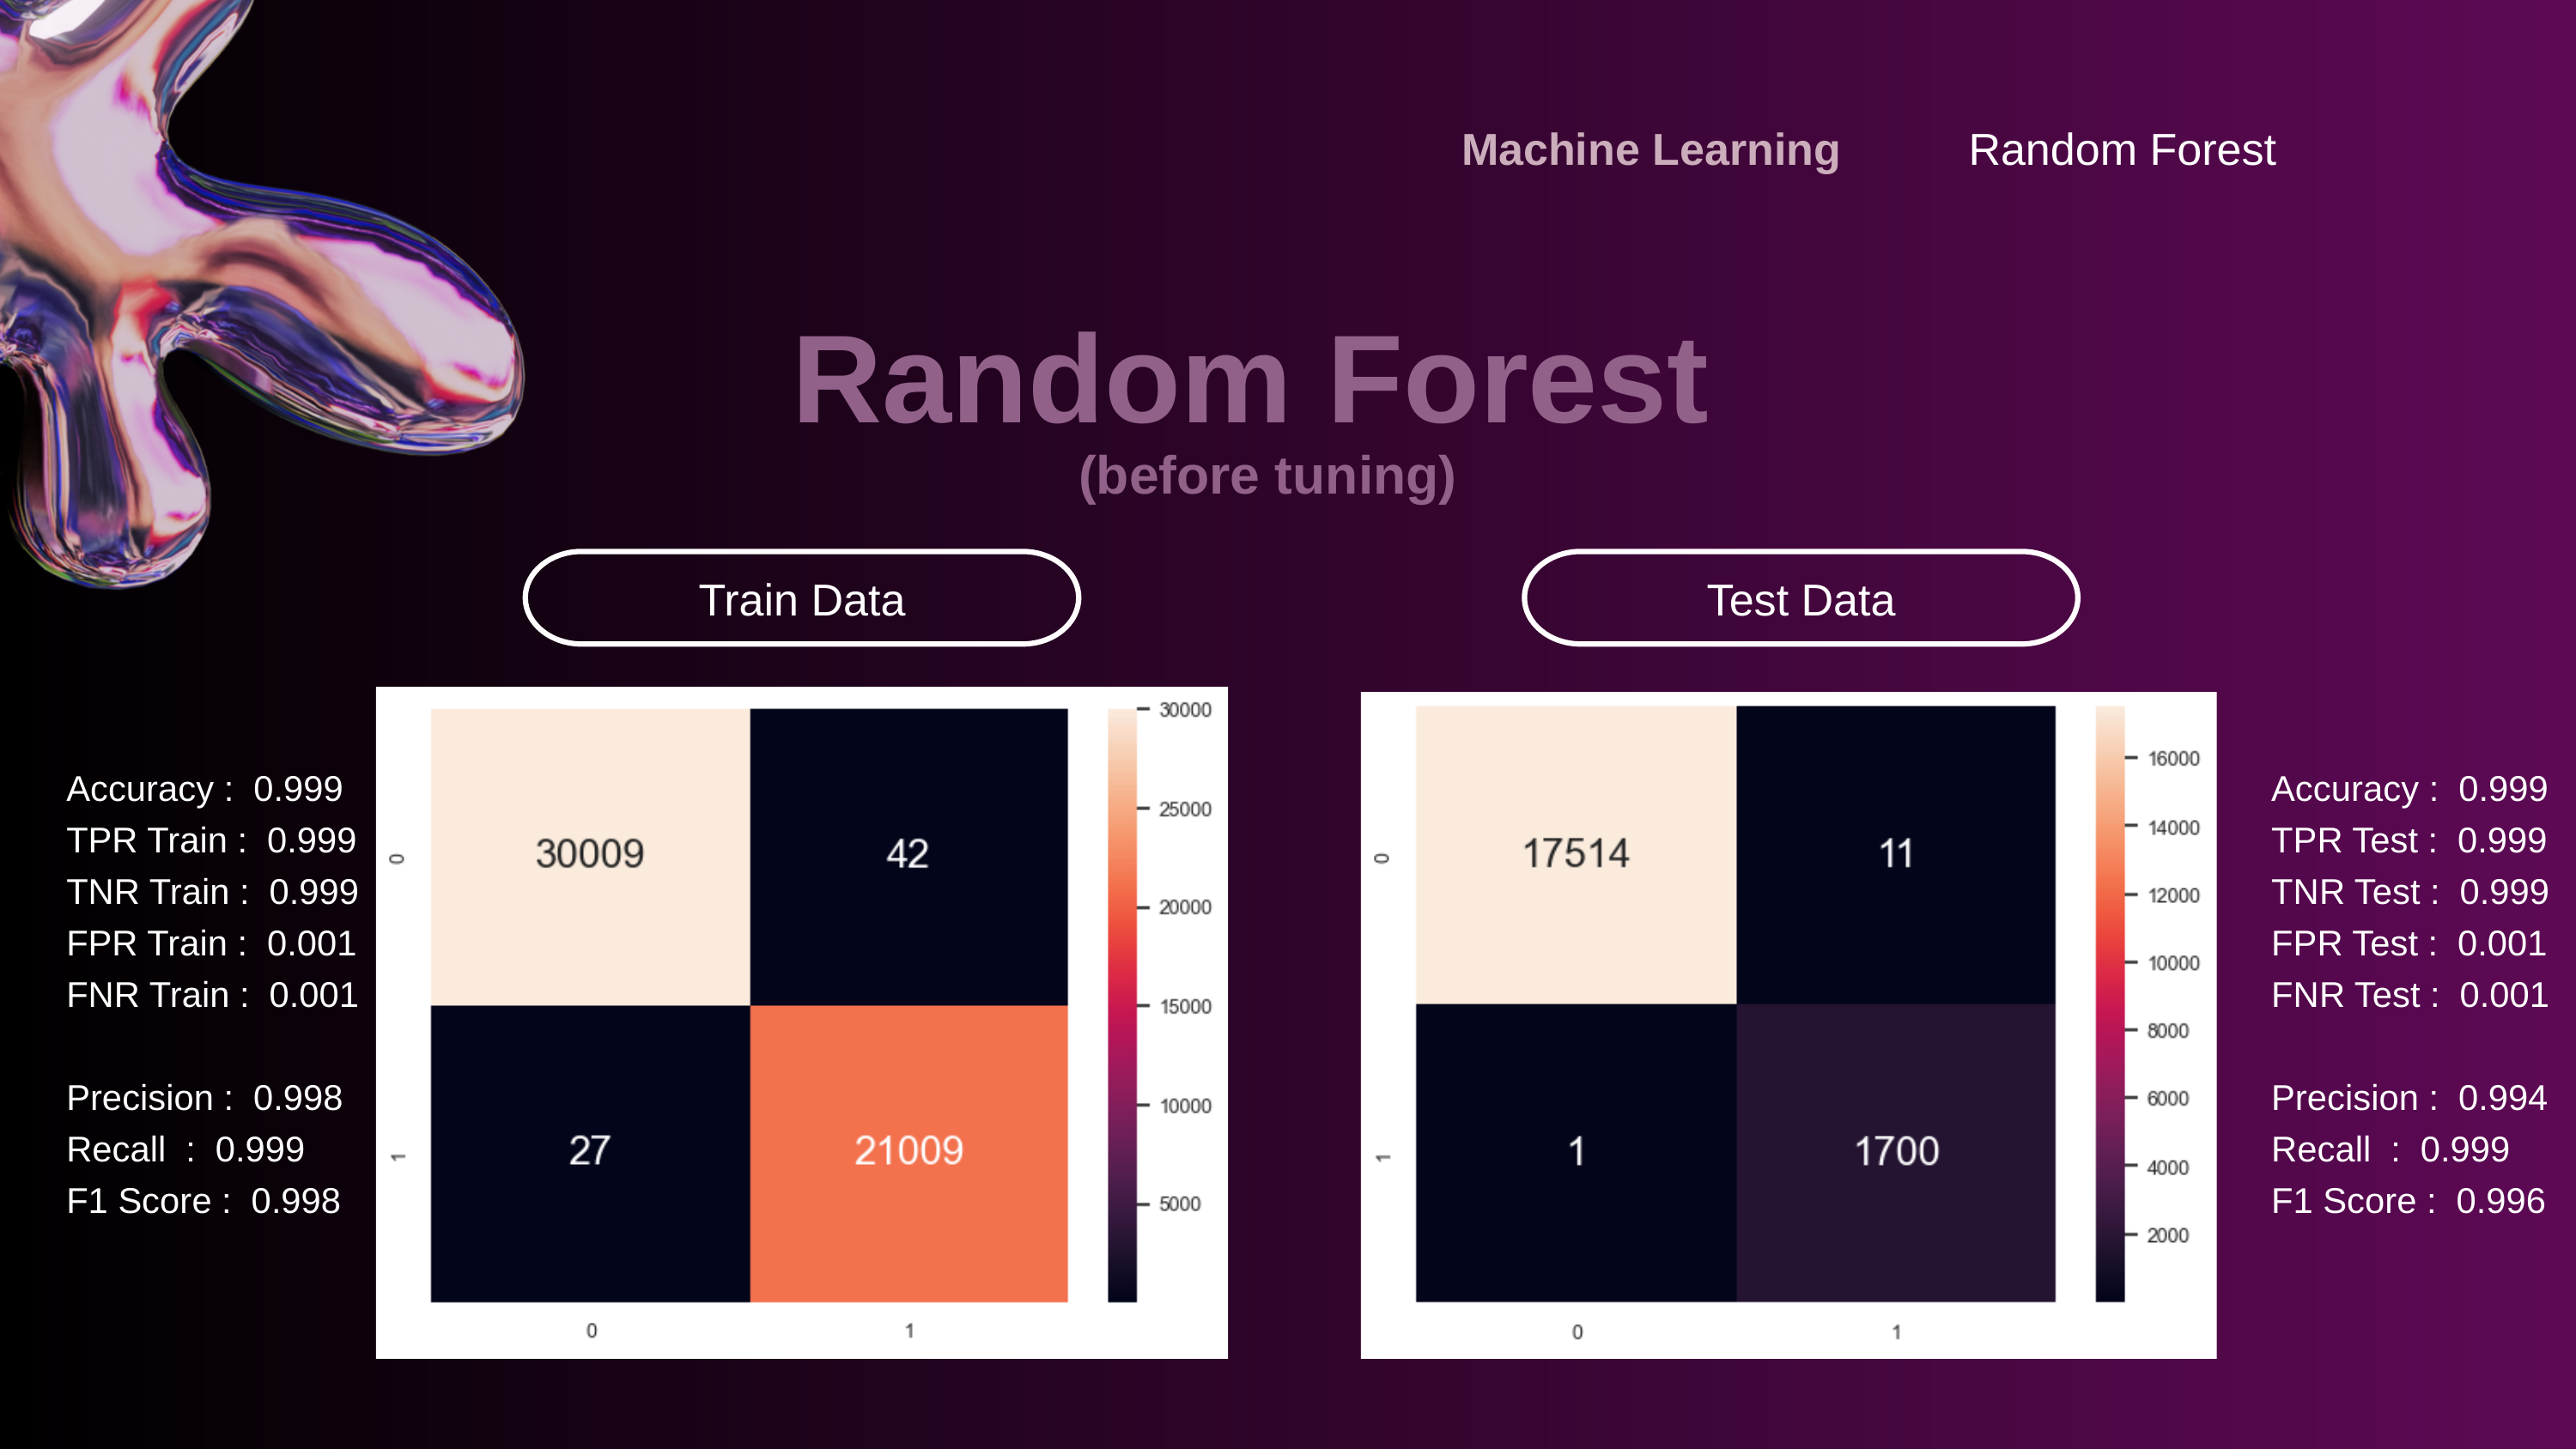

Machine Learning
Random Forest
Random Forest
(before tuning)

Train Data
Test Data

Accuracy :  0.999
TPR Train :  0.999
TNR Train :  0.999
FPR Train :  0.001
FNR Train :  0.001

Precision :  0.998
Recall  :  0.999
F1 Score :  0.998
Accuracy :  0.999
TPR Test :  0.999
TNR Test :  0.999
FPR Test :  0.001
FNR Test :  0.001

Precision :  0.994
Recall  :  0.999
F1 Score :  0.996